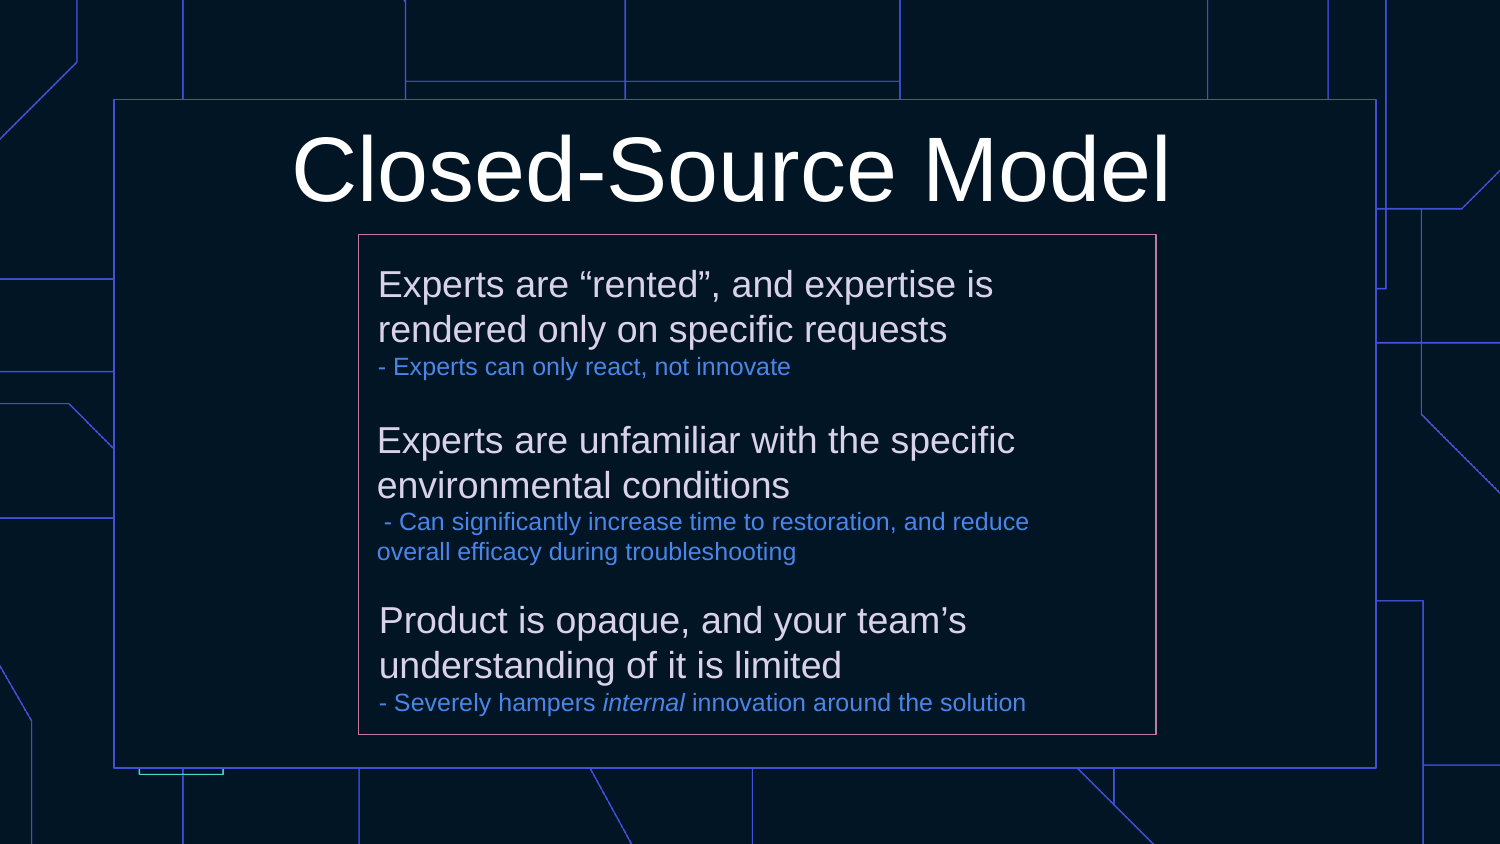

Closed-Source Model
Experts are “rented”, and expertise is rendered only on specific requests
- Experts can only react, not innovate

Experts are unfamiliar with the specific environmental conditions
 - Can significantly increase time to restoration, and reduce overall efficacy during troubleshooting
Product is opaque, and your team’s understanding of it is limited
- Severely hampers internal innovation around the solution